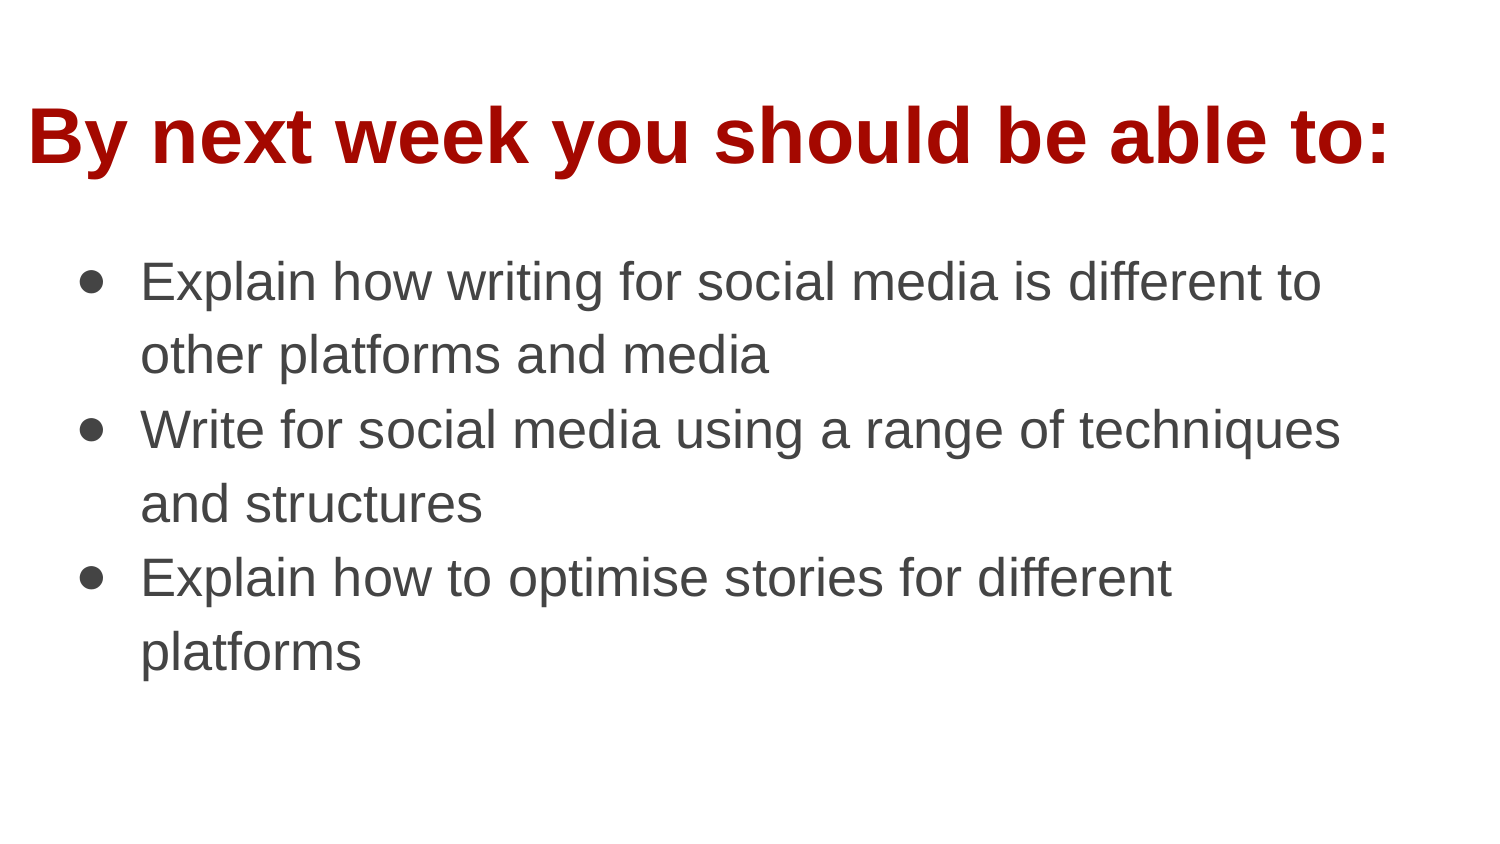

By next week you should be able to:
Explain how writing for social media is different to other platforms and media
Write for social media using a range of techniques and structures
Explain how to optimise stories for different platforms